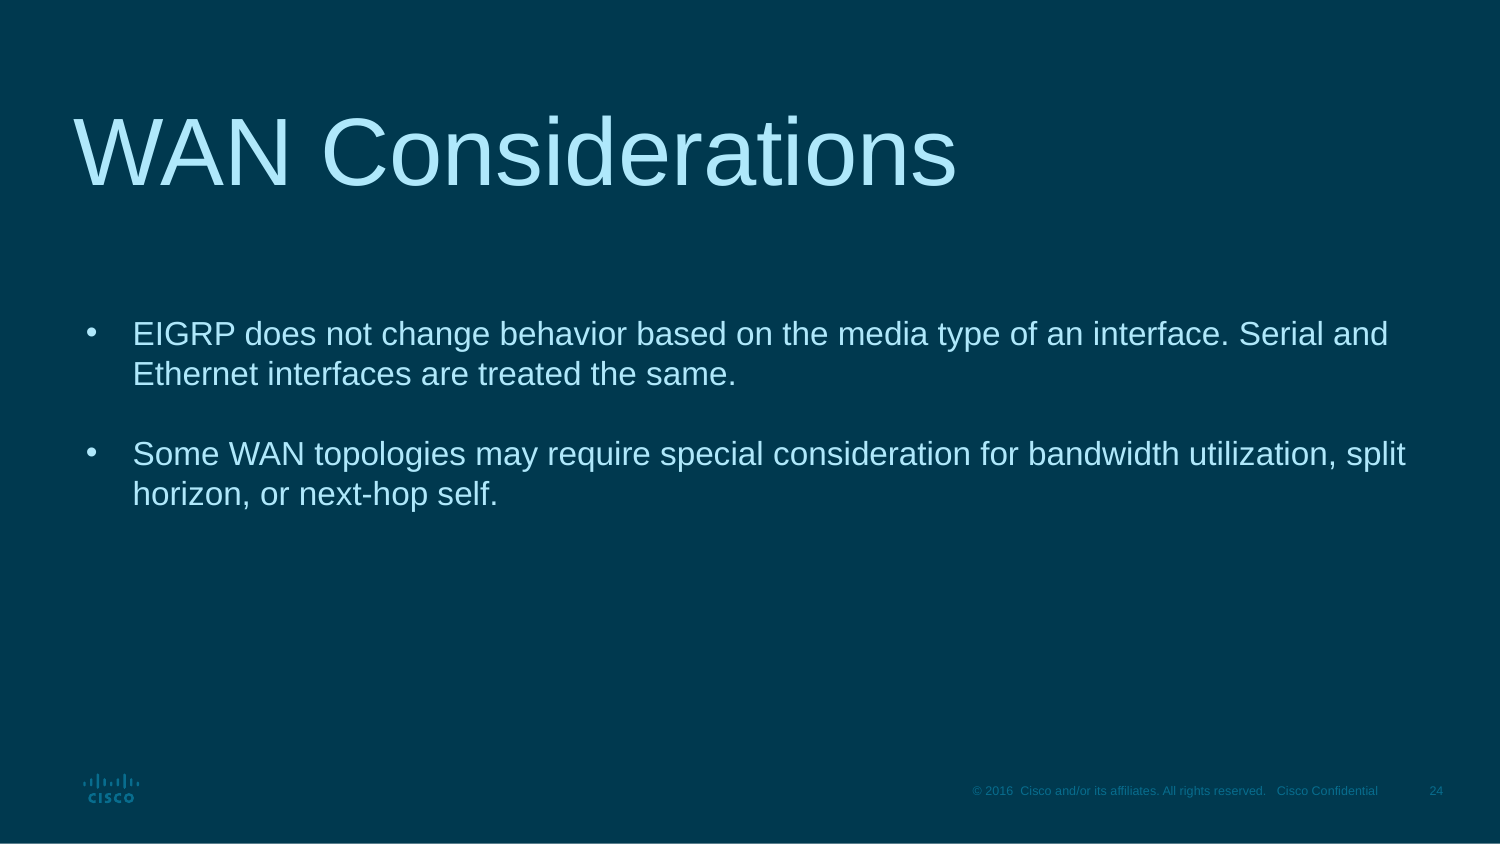

# WAN Considerations
EIGRP does not change behavior based on the media type of an interface. Serial and Ethernet interfaces are treated the same.

Some WAN topologies may require special consideration for bandwidth utilization, split horizon, or next-hop self.